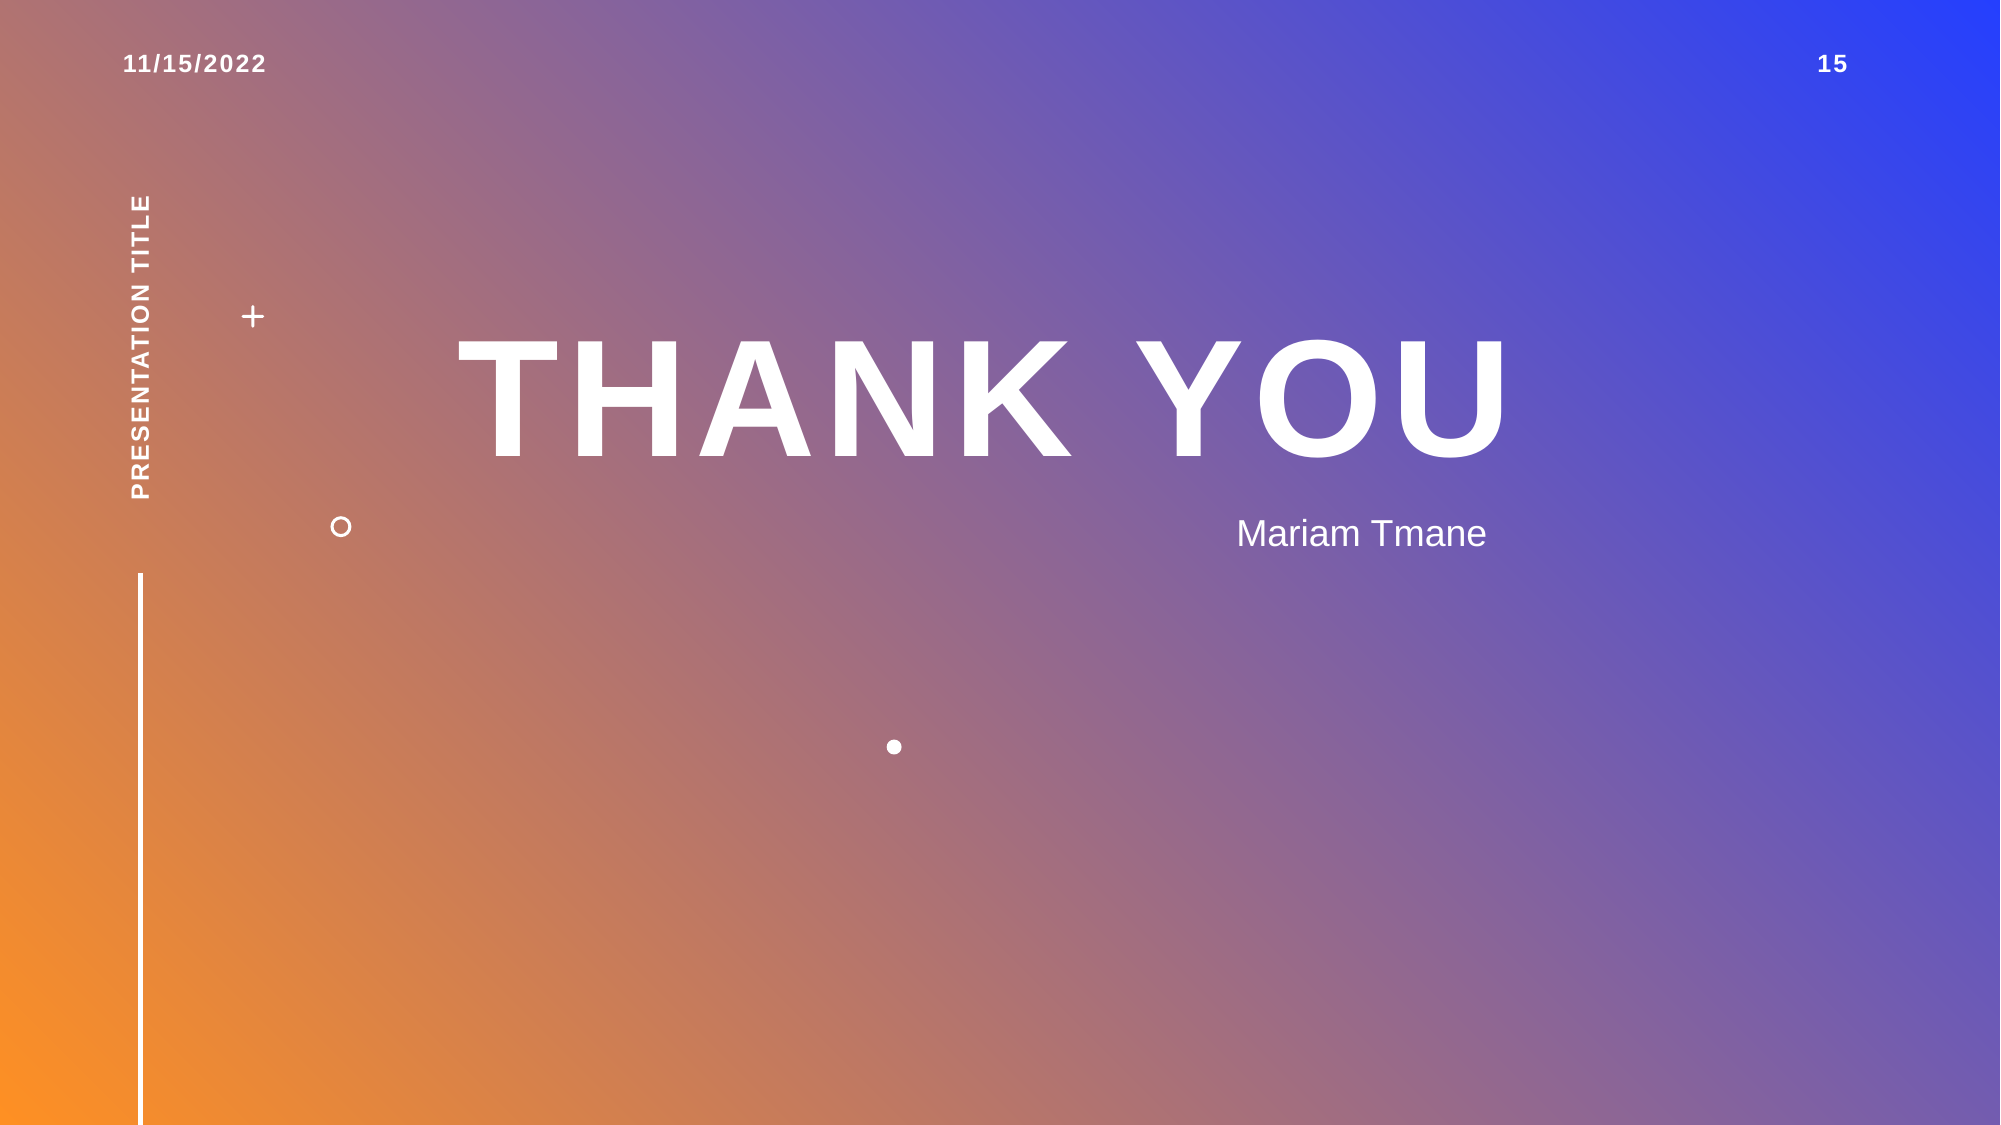

11/15/2022
15
# Thank you
Presentation Title
Mariam Tmane